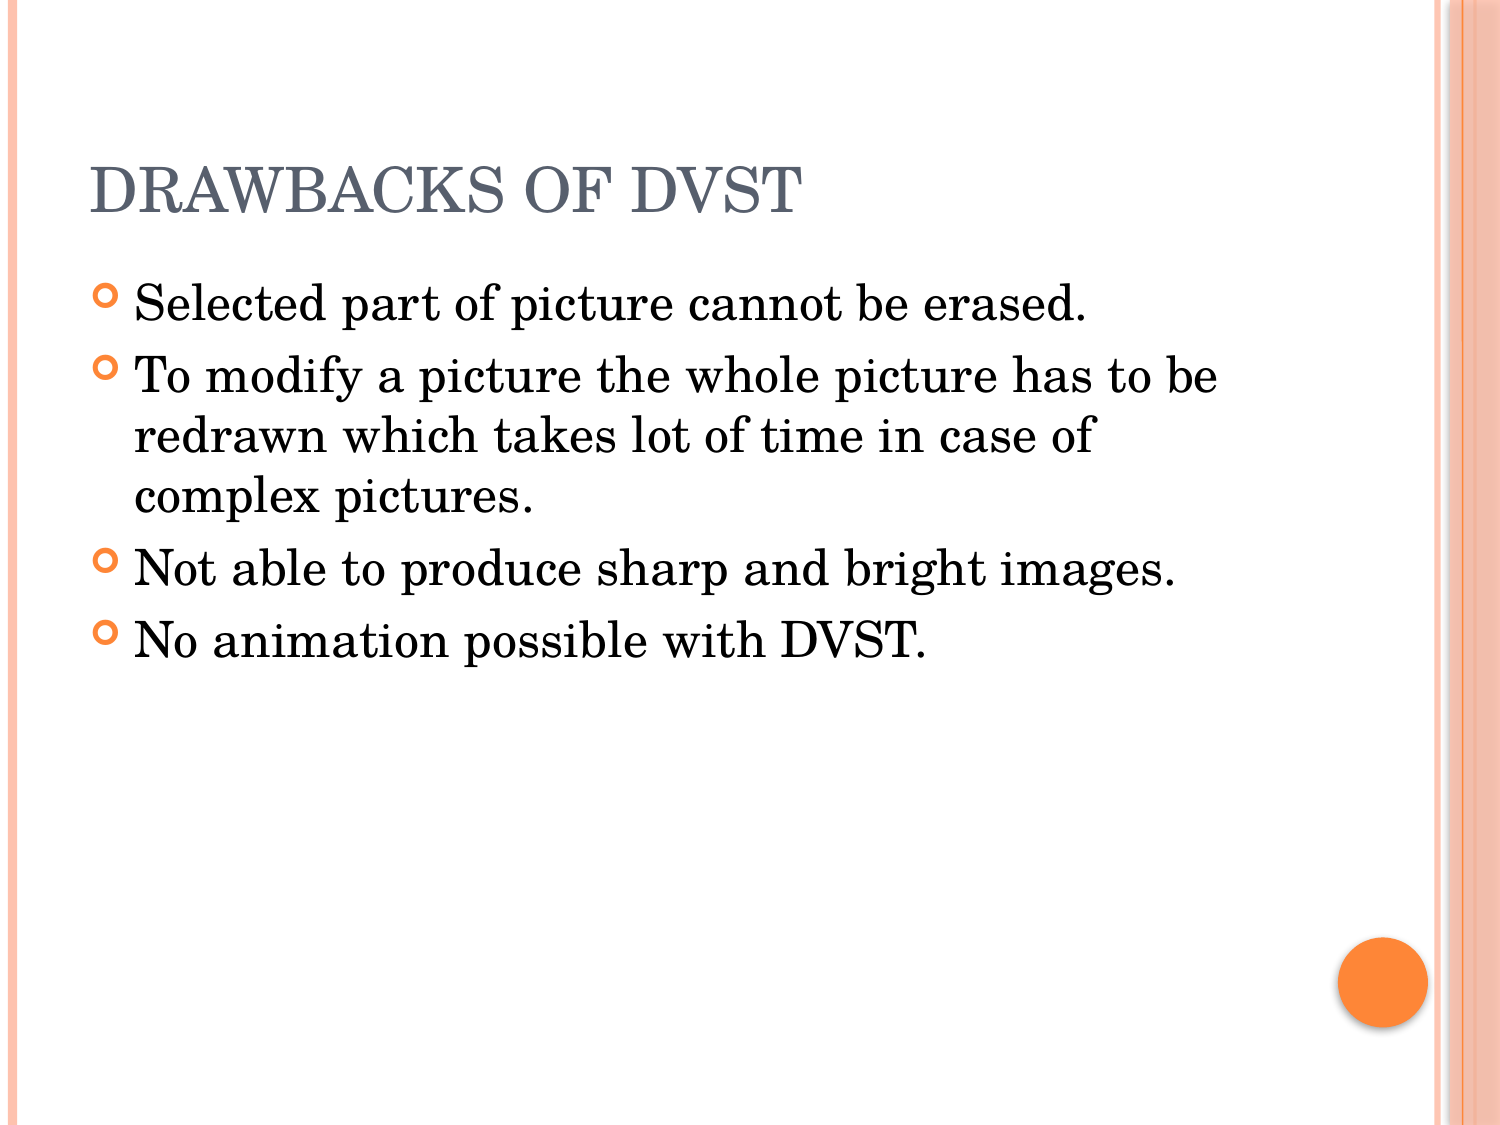

# Drawbacks of DVST
Selected part of picture cannot be erased.
To modify a picture the whole picture has to be redrawn which takes lot of time in case of complex pictures.
Not able to produce sharp and bright images.
No animation possible with DVST.